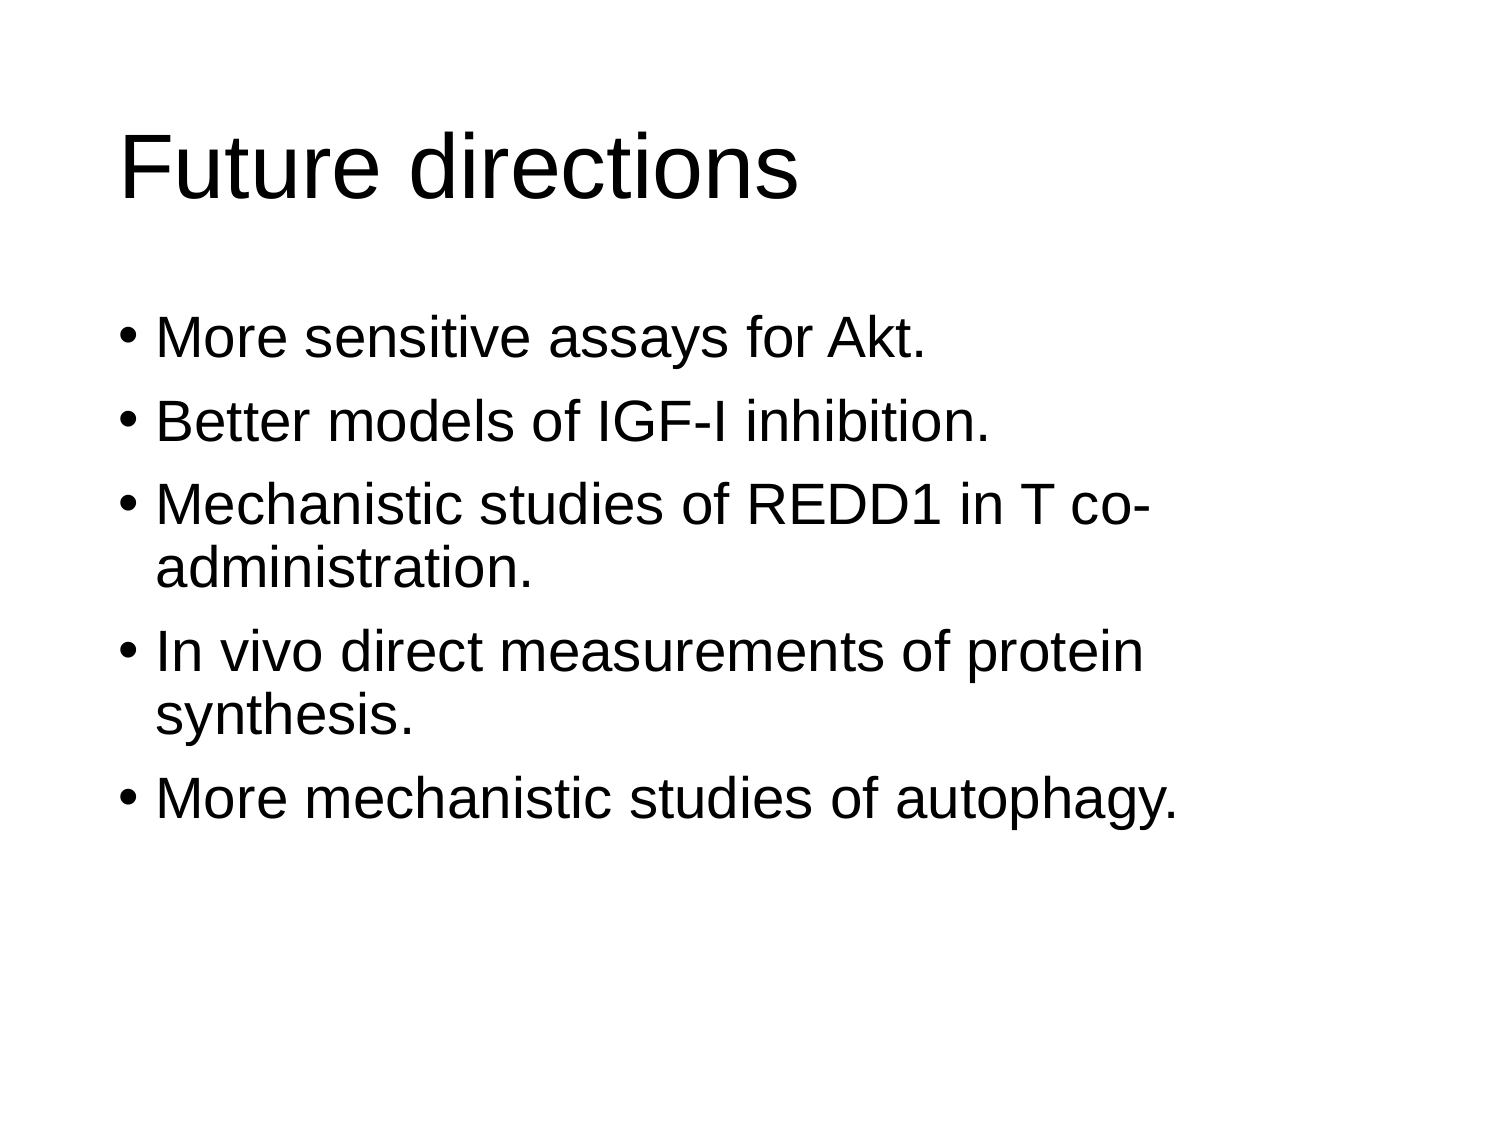

# Future directions
More sensitive assays for Akt.
Better models of IGF-I inhibition.
Mechanistic studies of REDD1 in T co-administration.
In vivo direct measurements of protein synthesis.
More mechanistic studies of autophagy.